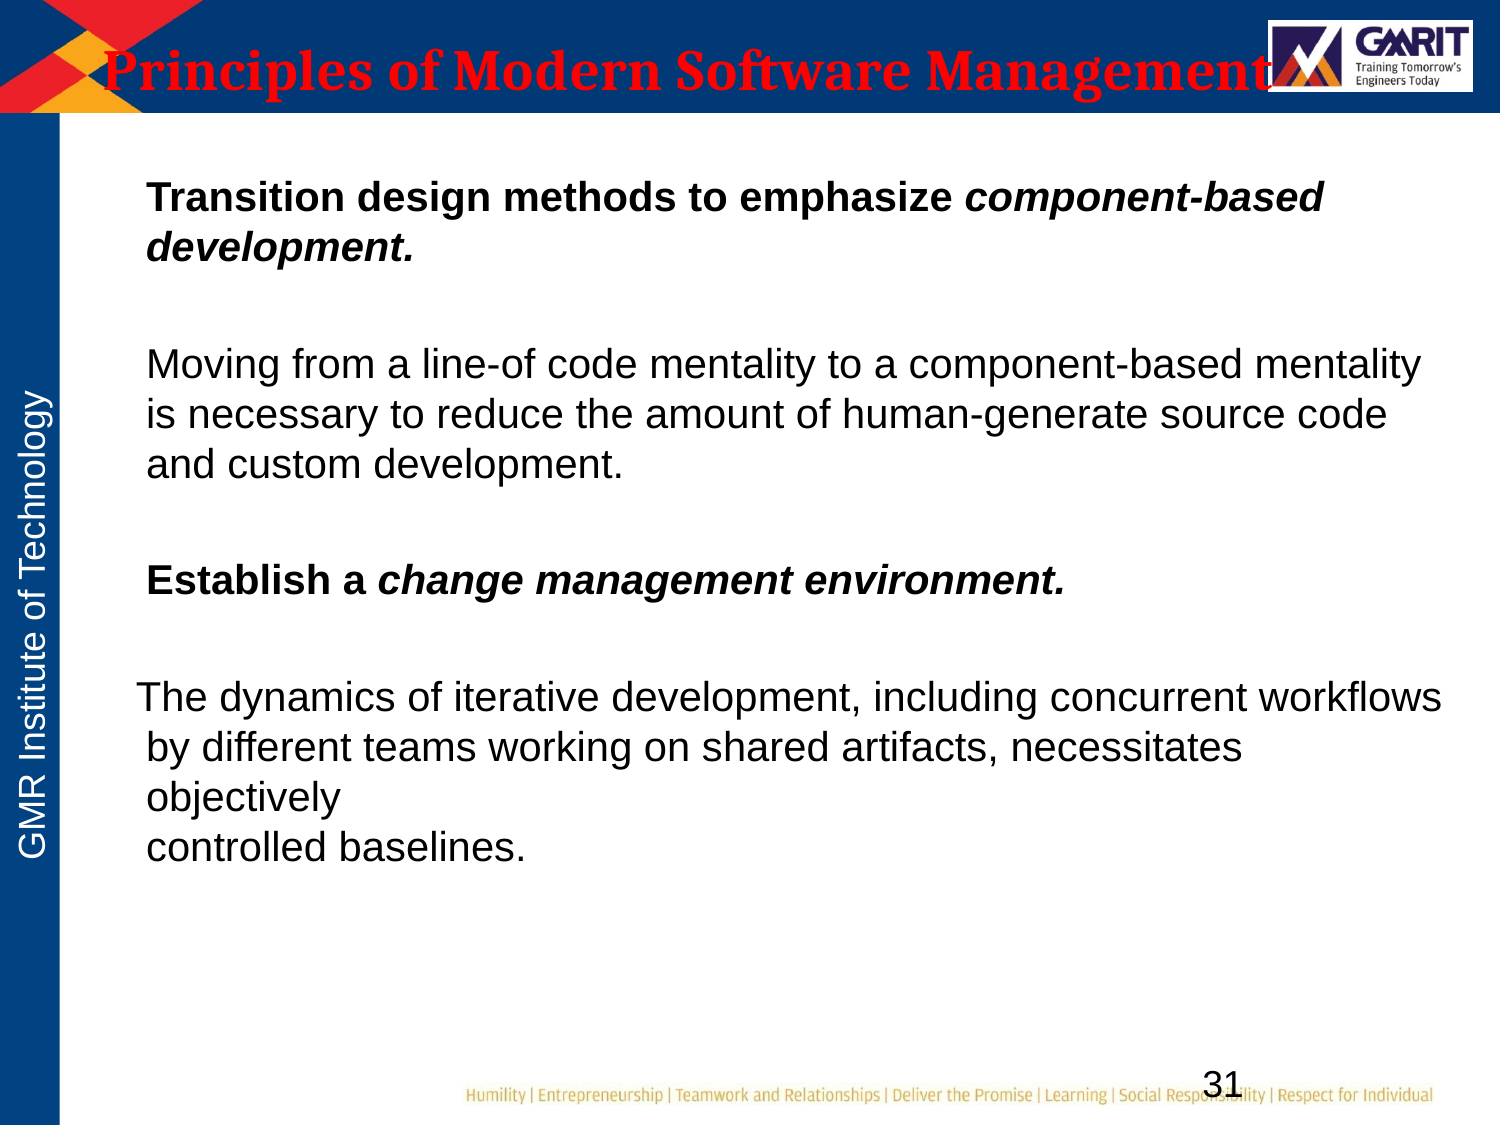

# Principles of Modern Software Management
	Transition design methods to emphasize component-based development.

	Moving from a line-of code mentality to a component-based mentality is necessary to reduce the amount of human-generate source code and custom development.

	Establish a change management environment.

    The dynamics of iterative development, including concurrent workflows by different teams working on shared artifacts, necessitates objectively
controlled baselines.
31